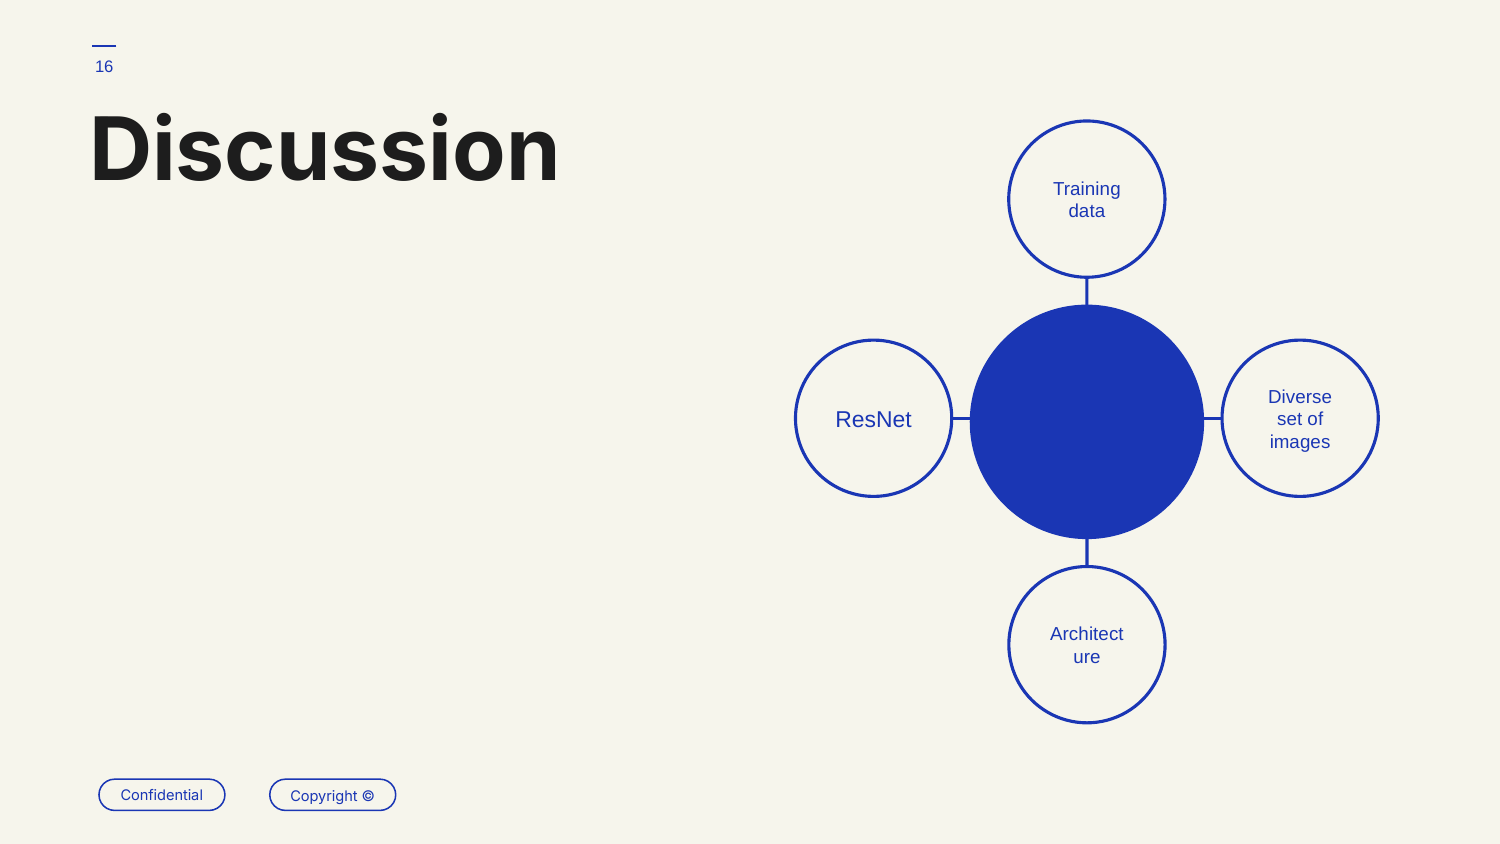

16
# Discussion
Training data

Diverse set of images
ResNet
Architecture